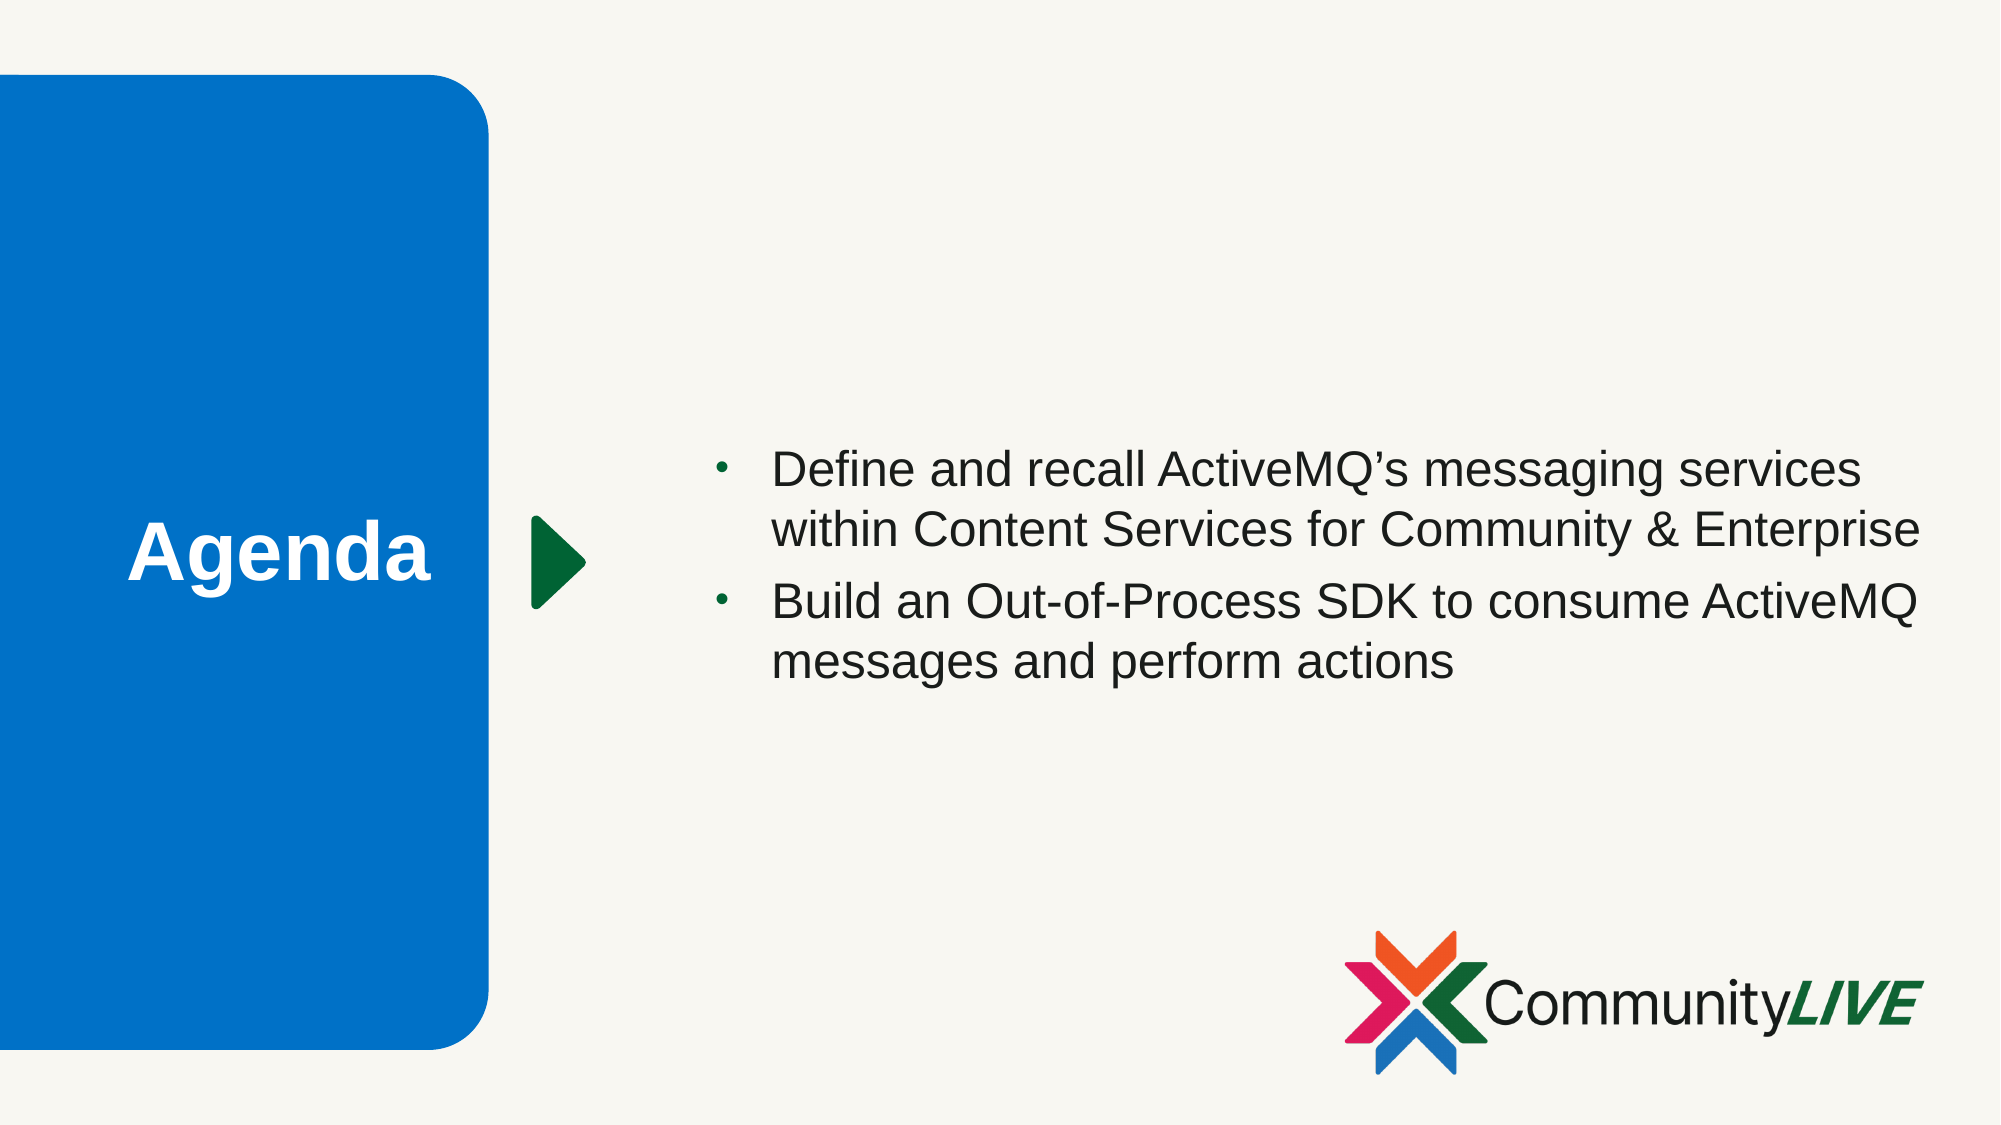

Define and recall ActiveMQ’s messaging services within Content Services for Community & Enterprise
Build an Out-of-Process SDK to consume ActiveMQ messages and perform actions
# Agenda